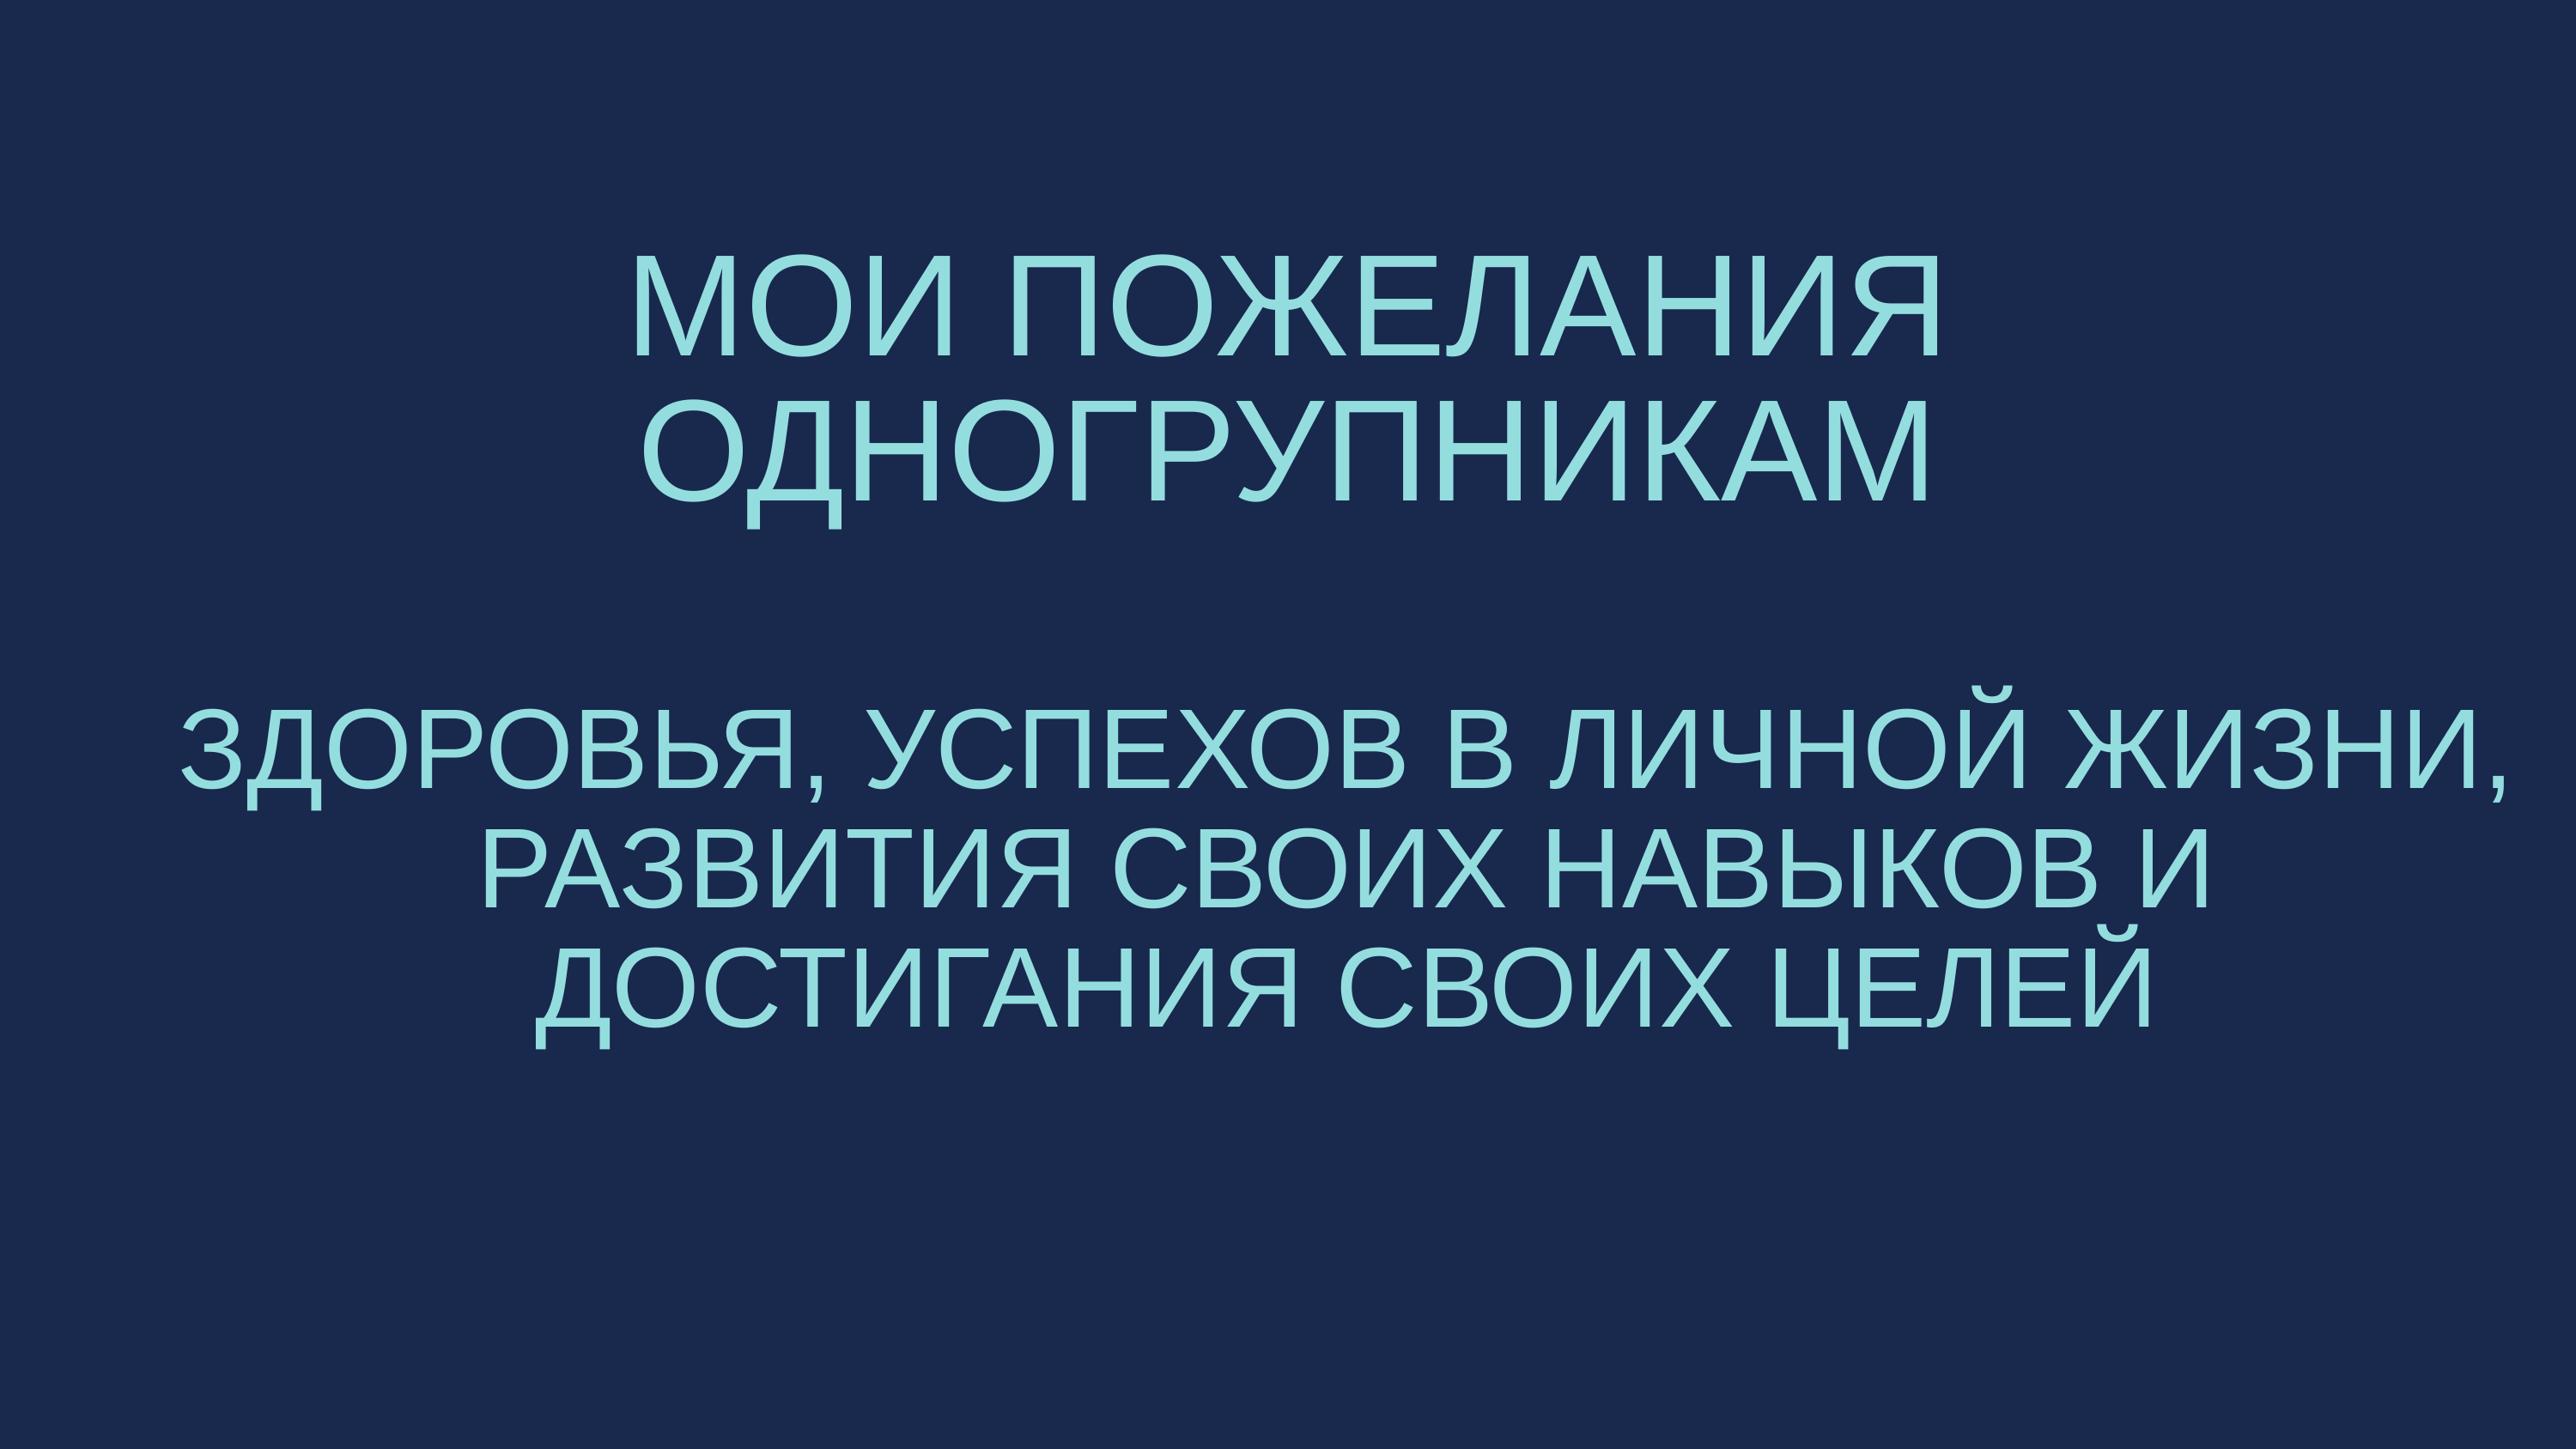

МОИ ПОЖЕЛАНИЯ ОДНОГРУПНИКАМ
ЗДОРОВЬЯ, УСПЕХОВ В ЛИЧНОЙ ЖИЗНИ, РАЗВИТИЯ СВОИХ НАВЫКОВ И ДОСТИГАНИЯ СВОИХ ЦЕЛЕЙ